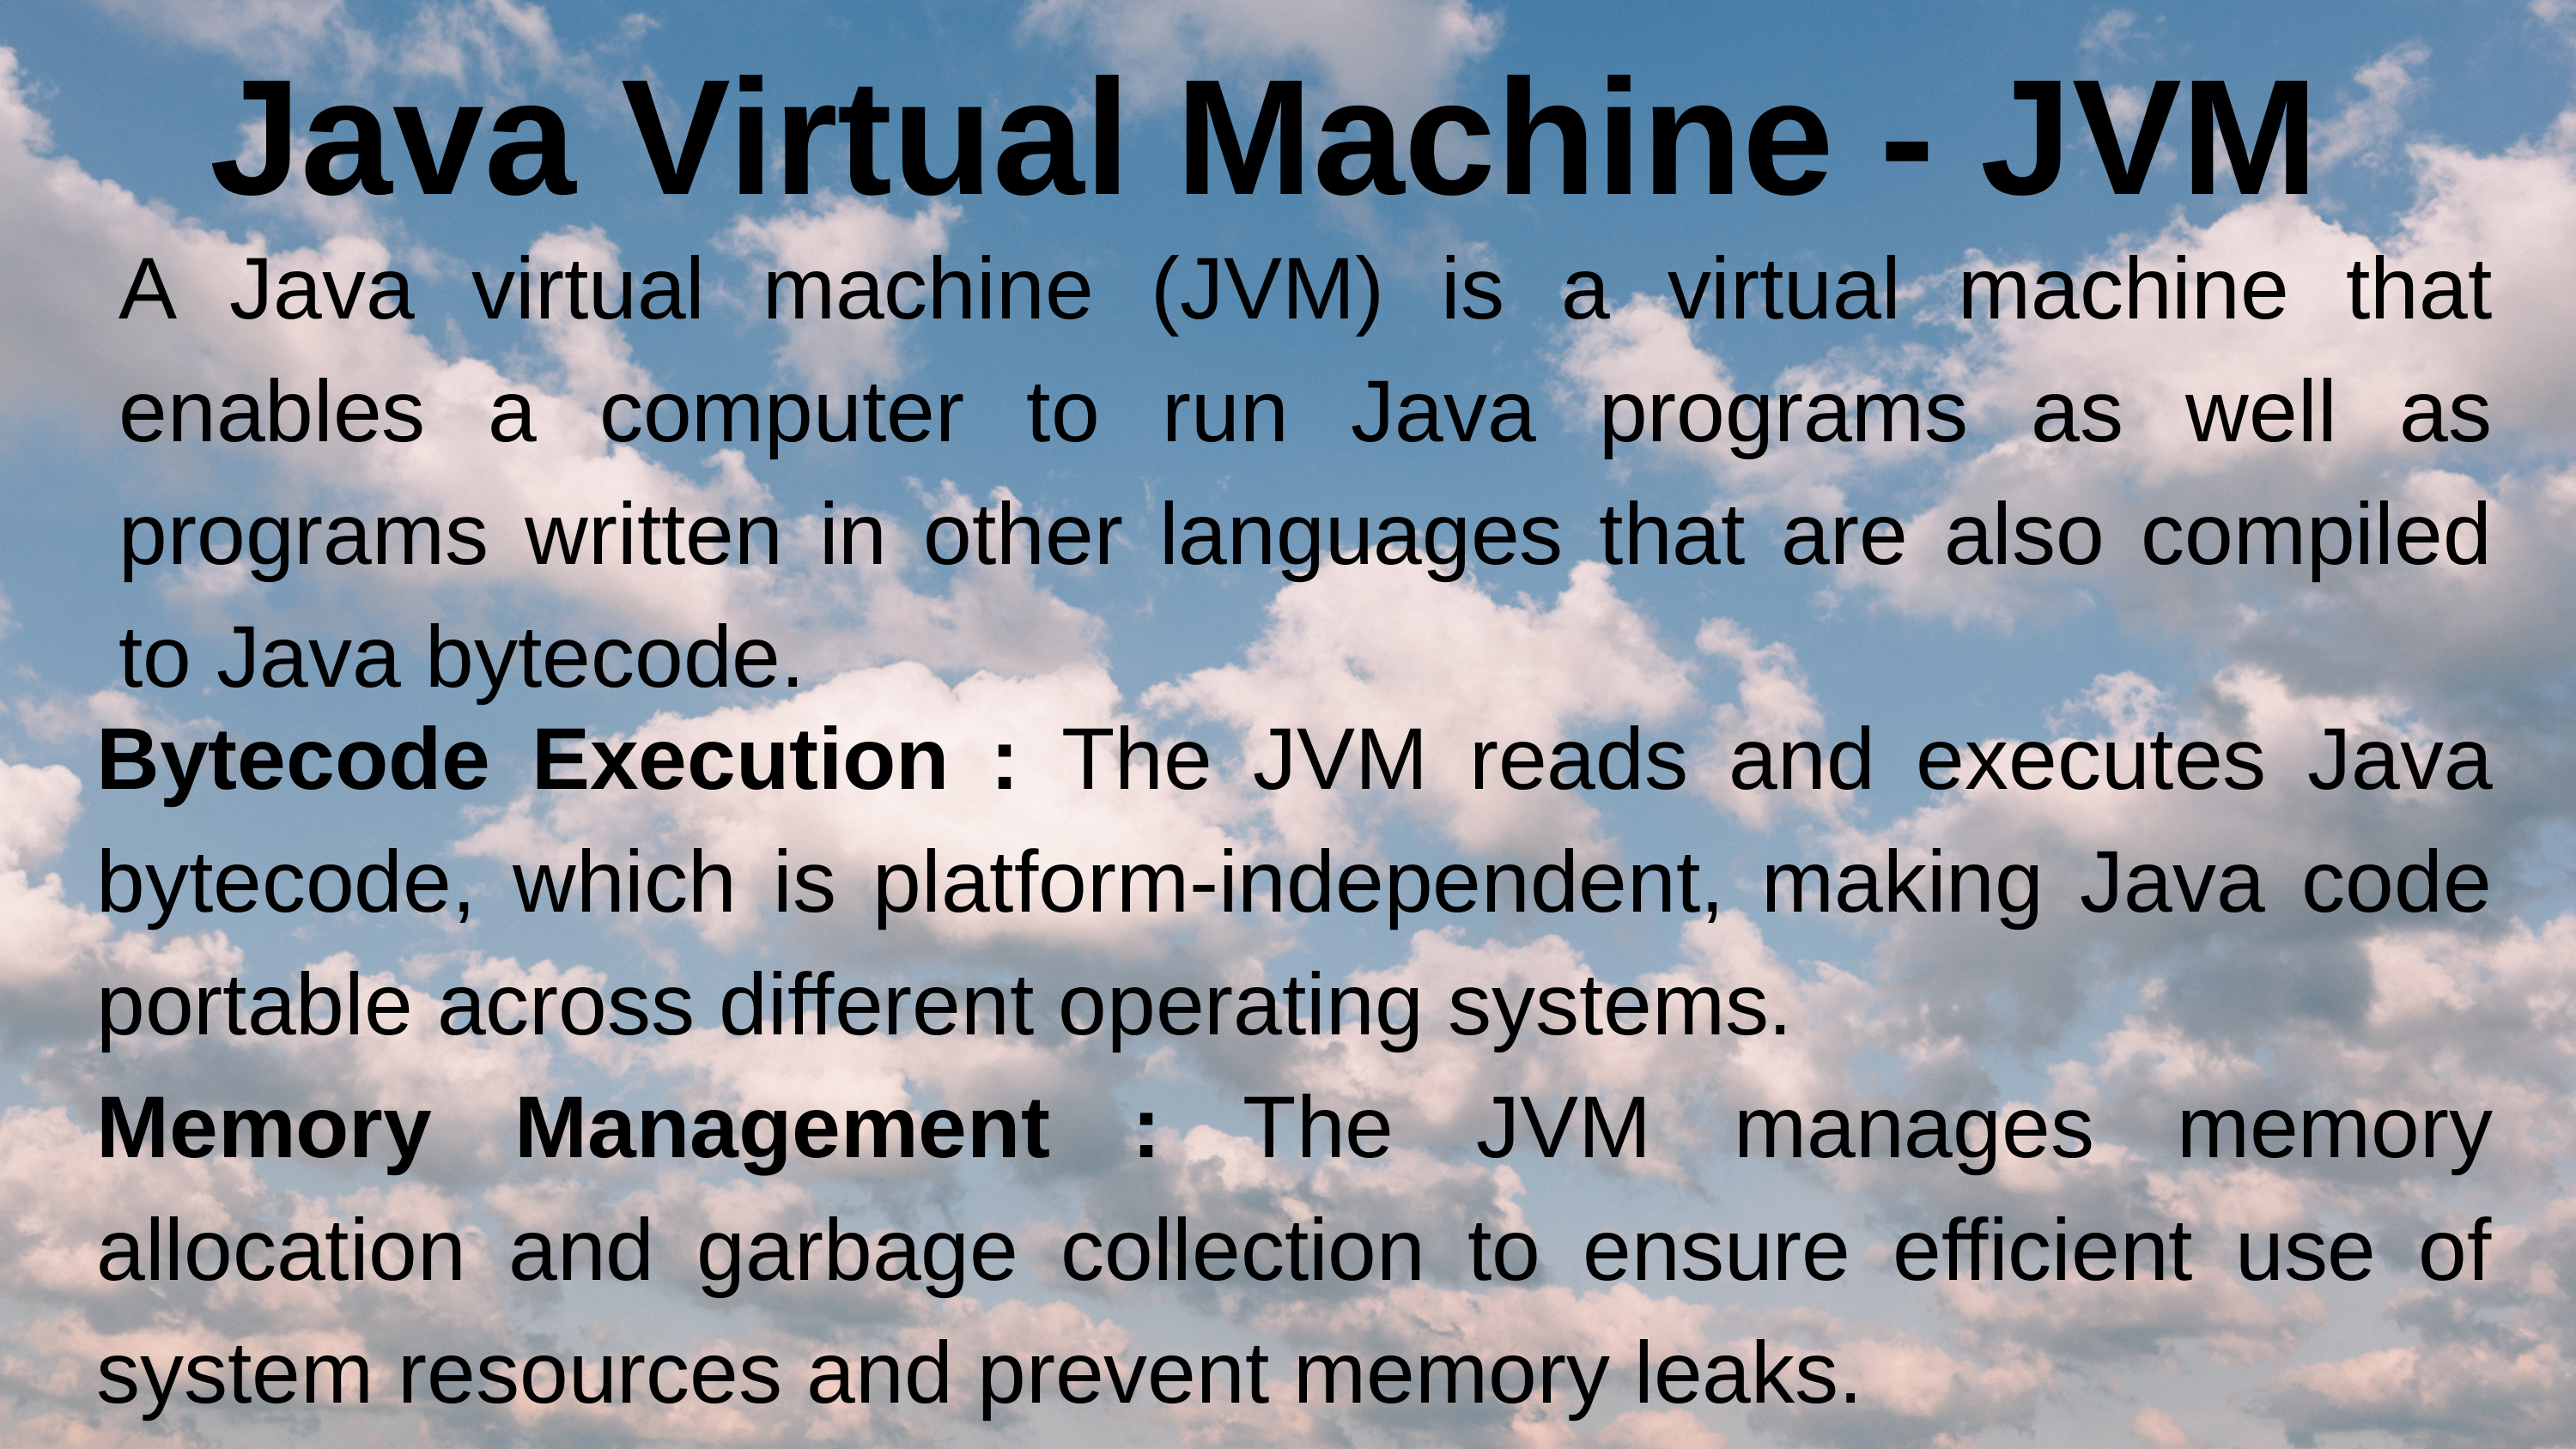

Java Virtual Machine - JVM
A Java virtual machine (JVM) is a virtual machine that enables a computer to run Java programs as well as programs written in other languages that are also compiled to Java bytecode.
Bytecode Execution : The JVM reads and executes Java bytecode, which is platform-independent, making Java code portable across different operating systems.
Memory Management : The JVM manages memory allocation and garbage collection to ensure efficient use of system resources and prevent memory leaks.